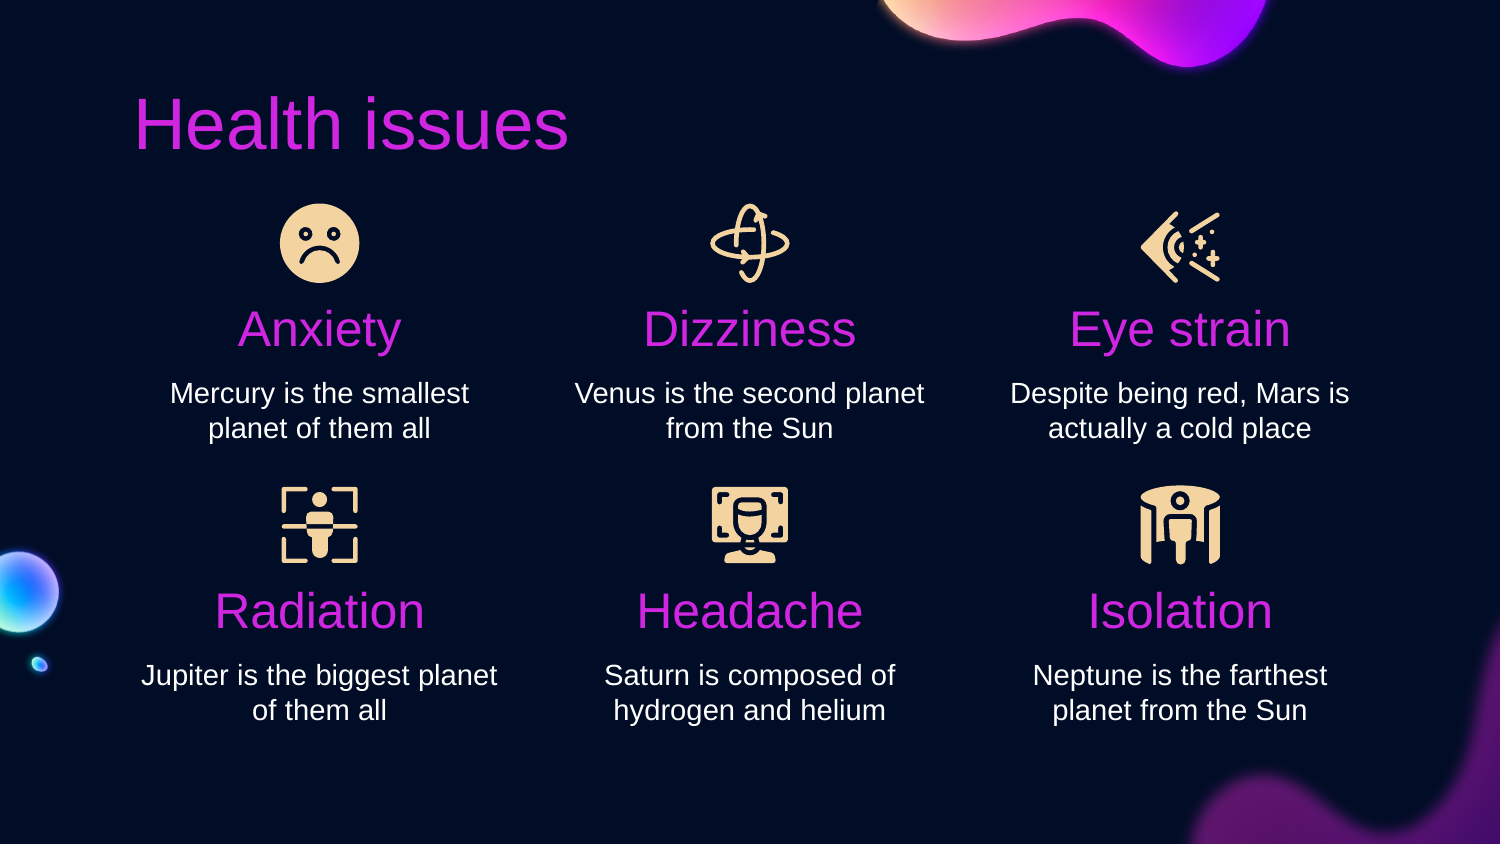

Health issues

# Anxiety
Dizziness
Eye strain
Mercury is the smallest planet of them all
Venus is the second planet from the Sun
Despite being red, Mars is actually a cold place

Radiation
Headache
Isolation
Jupiter is the biggest planet of them all
Saturn is composed of hydrogen and helium
Neptune is the farthest planet from the Sun